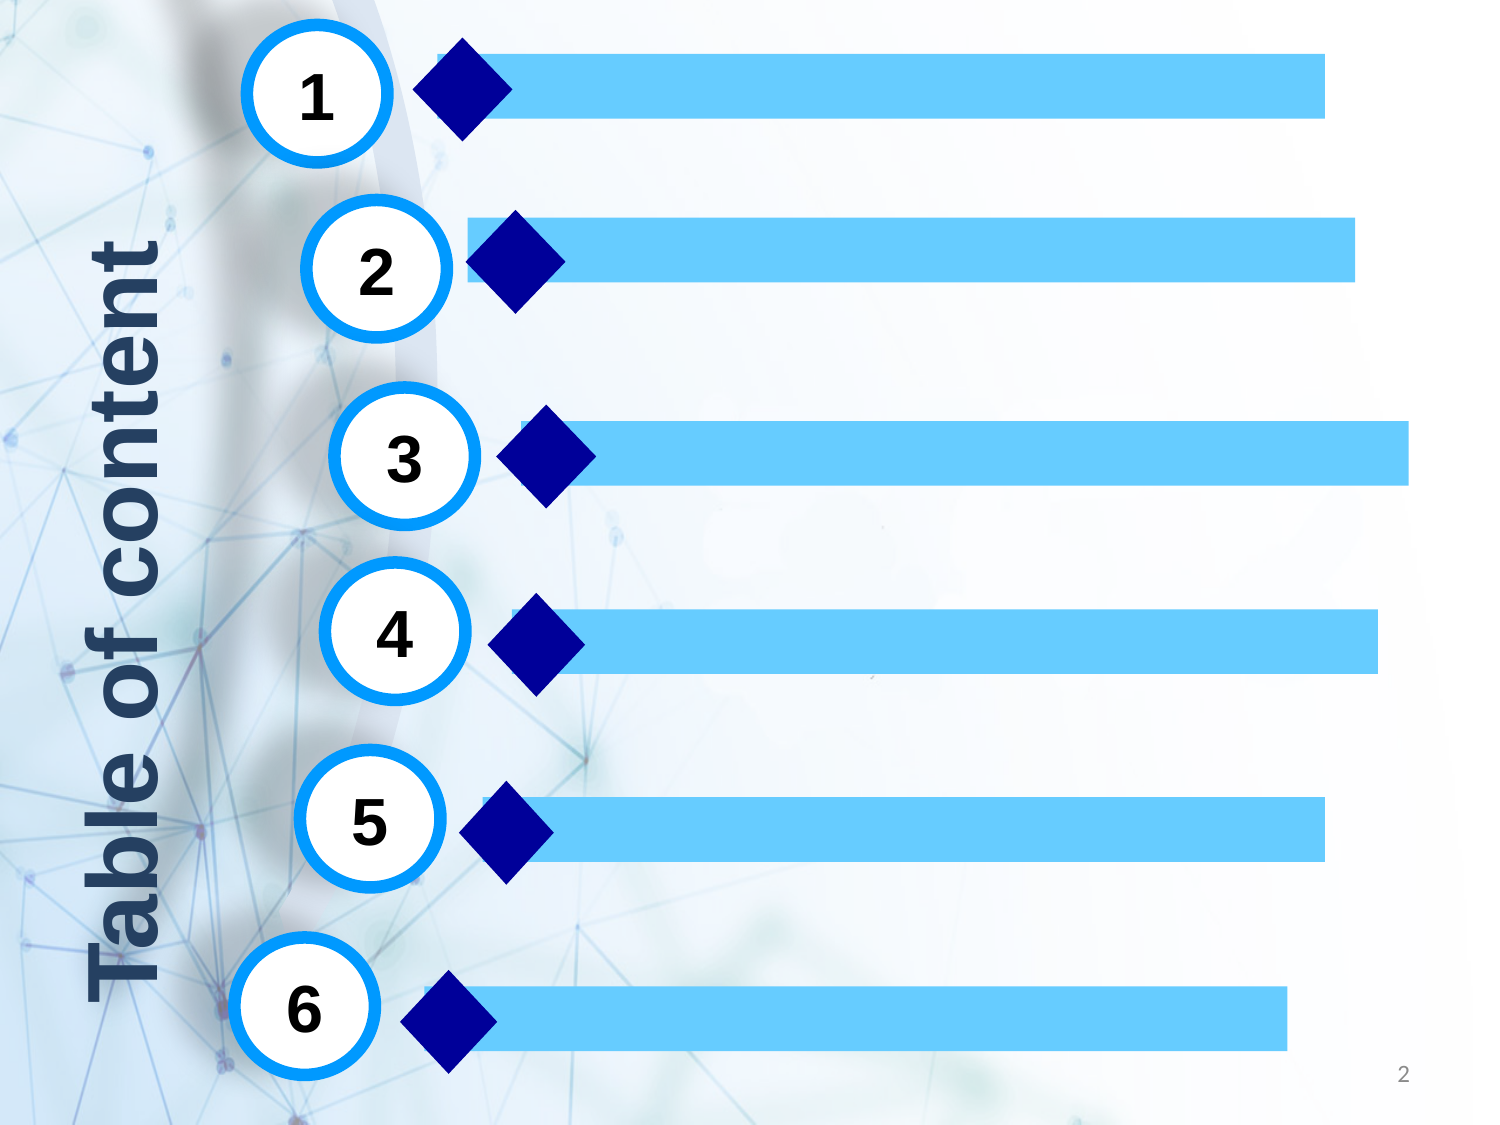

1

2
3
4
5
6

       Project Introduction
Table of content

       Problem Statement of Plastic recycling

       Objectives of plastic recycling

       Methodology of plastic recycling

       Budget Analysis From Database

       TimeLine of my project
2